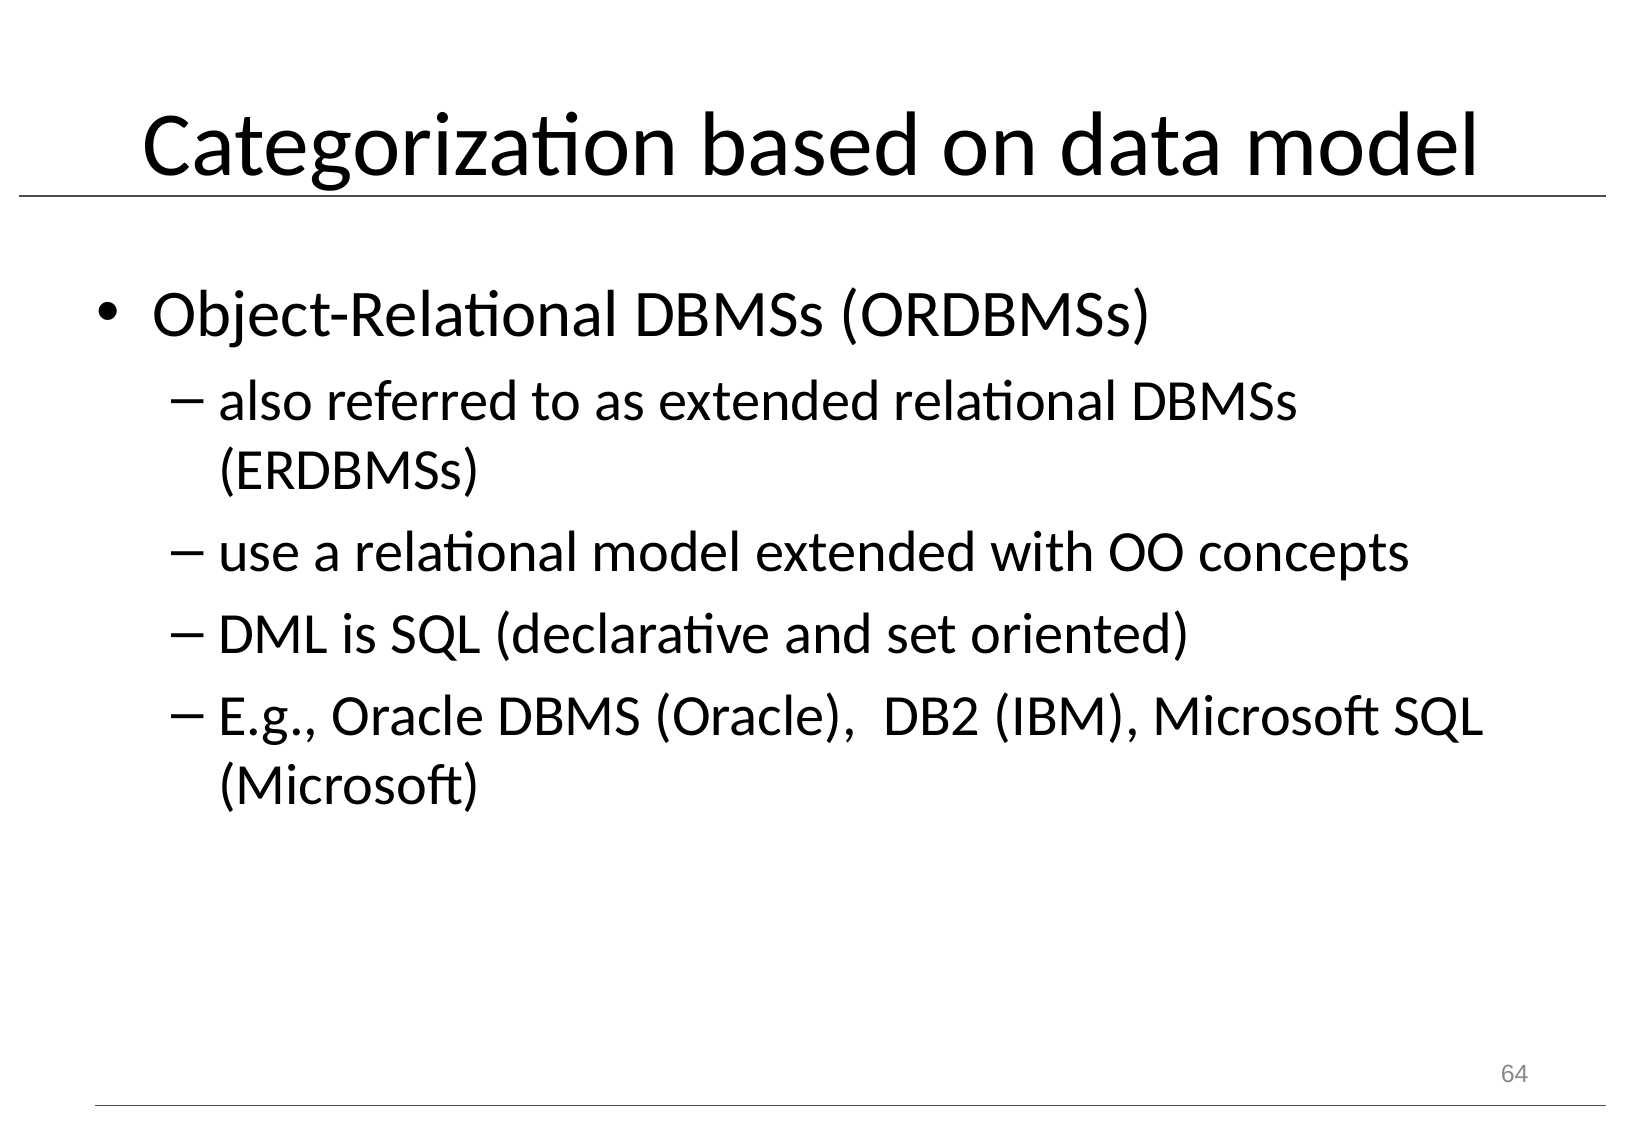

# Categorization based on data model
Object-Relational DBMSs (ORDBMSs)
also referred to as extended relational DBMSs (ERDBMSs)
use a relational model extended with OO concepts
DML is SQL (declarative and set oriented)
E.g., Oracle DBMS (Oracle),  DB2 (IBM), Microsoft SQL (Microsoft)
64